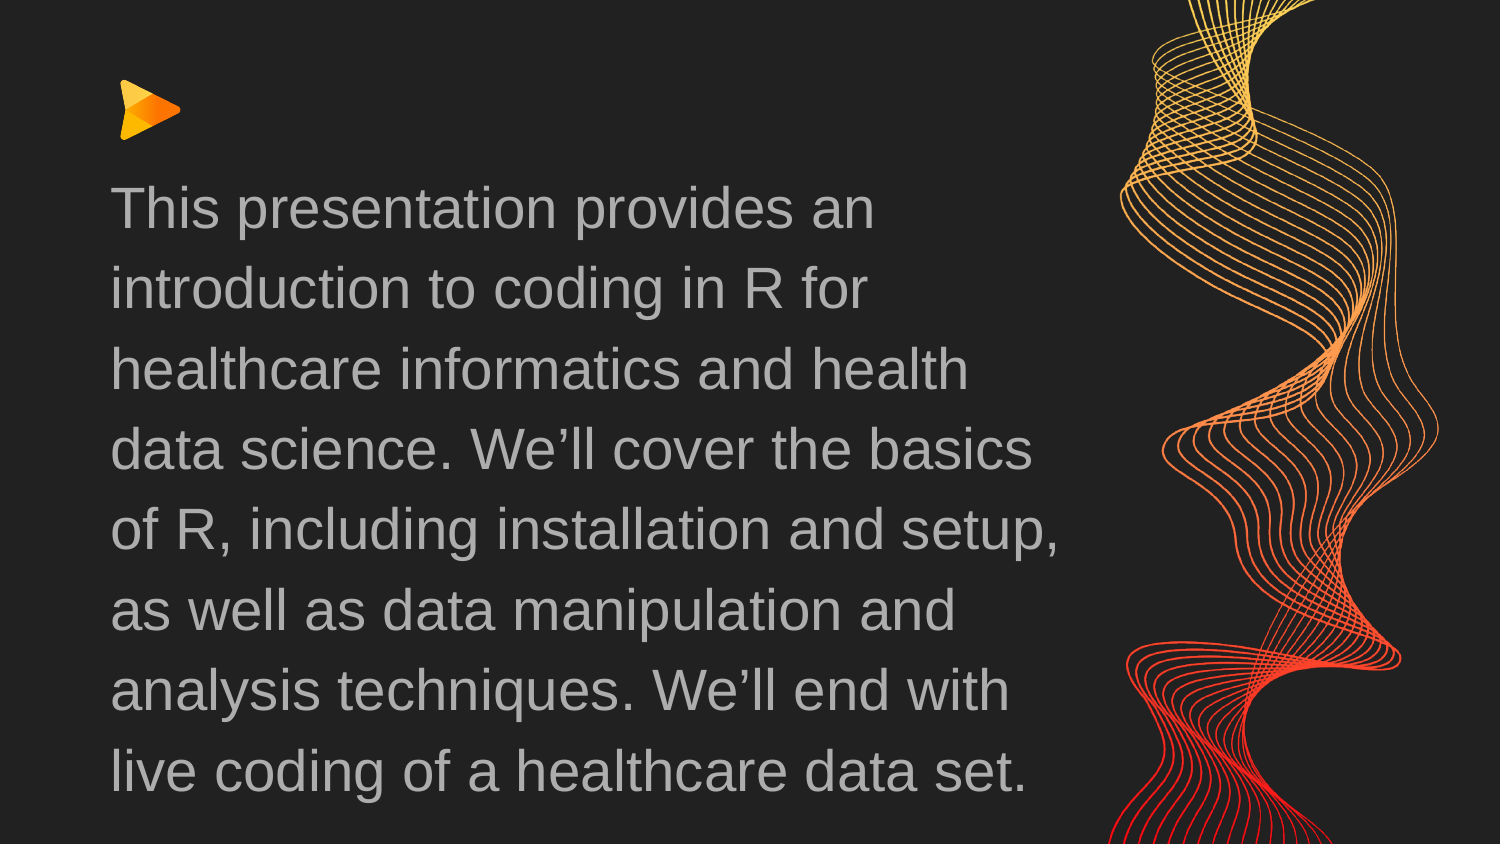

This presentation provides an introduction to coding in R for healthcare informatics and health data science. We’ll cover the basics of R, including installation and setup, as well as data manipulation and analysis techniques. We’ll end with live coding of a healthcare data set.